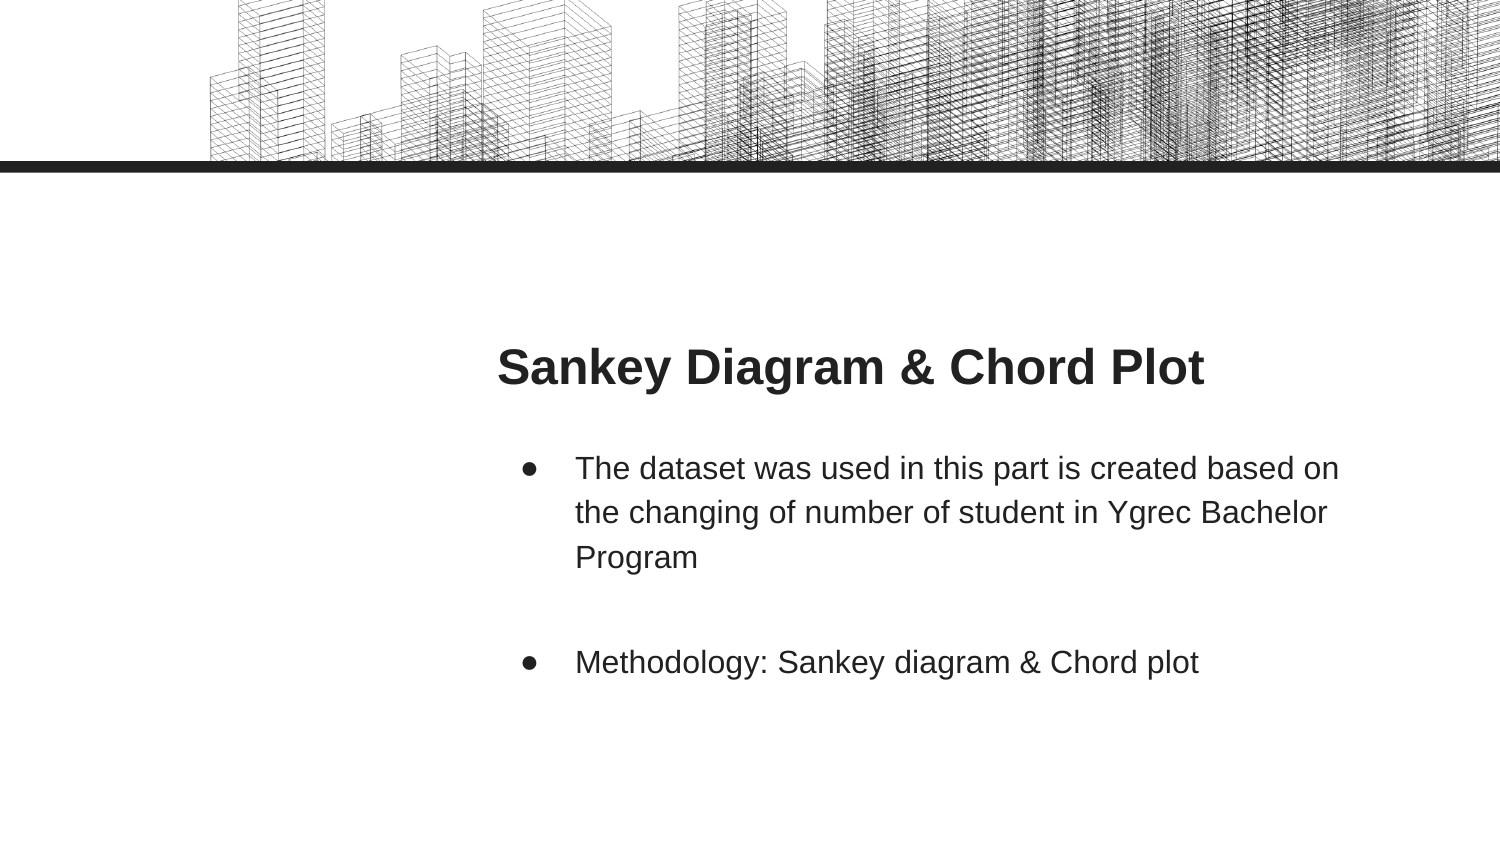

# Sankey Diagram & Chord Plot
The dataset was used in this part is created based on the changing of number of student in Ygrec Bachelor Program

Methodology: Sankey diagram & Chord plot